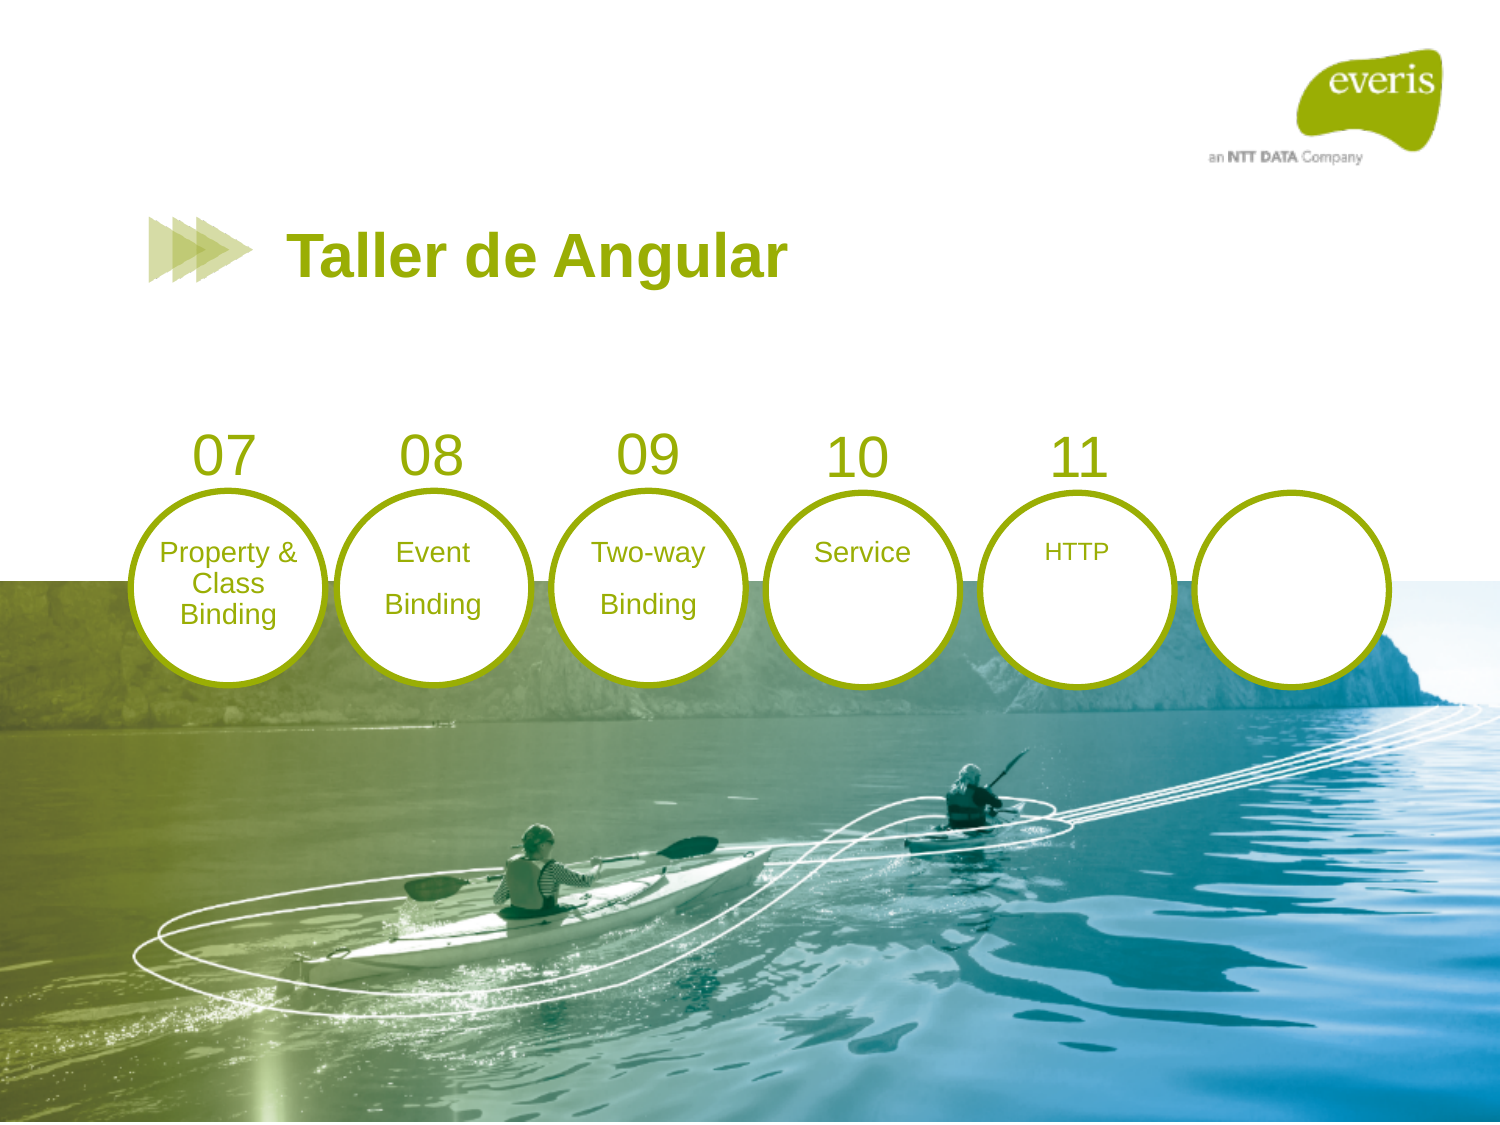

# Taller de Angular
09
08
07
11
10
Service
Event
Binding
Two-way
Binding
Property & Class Binding
HTTP